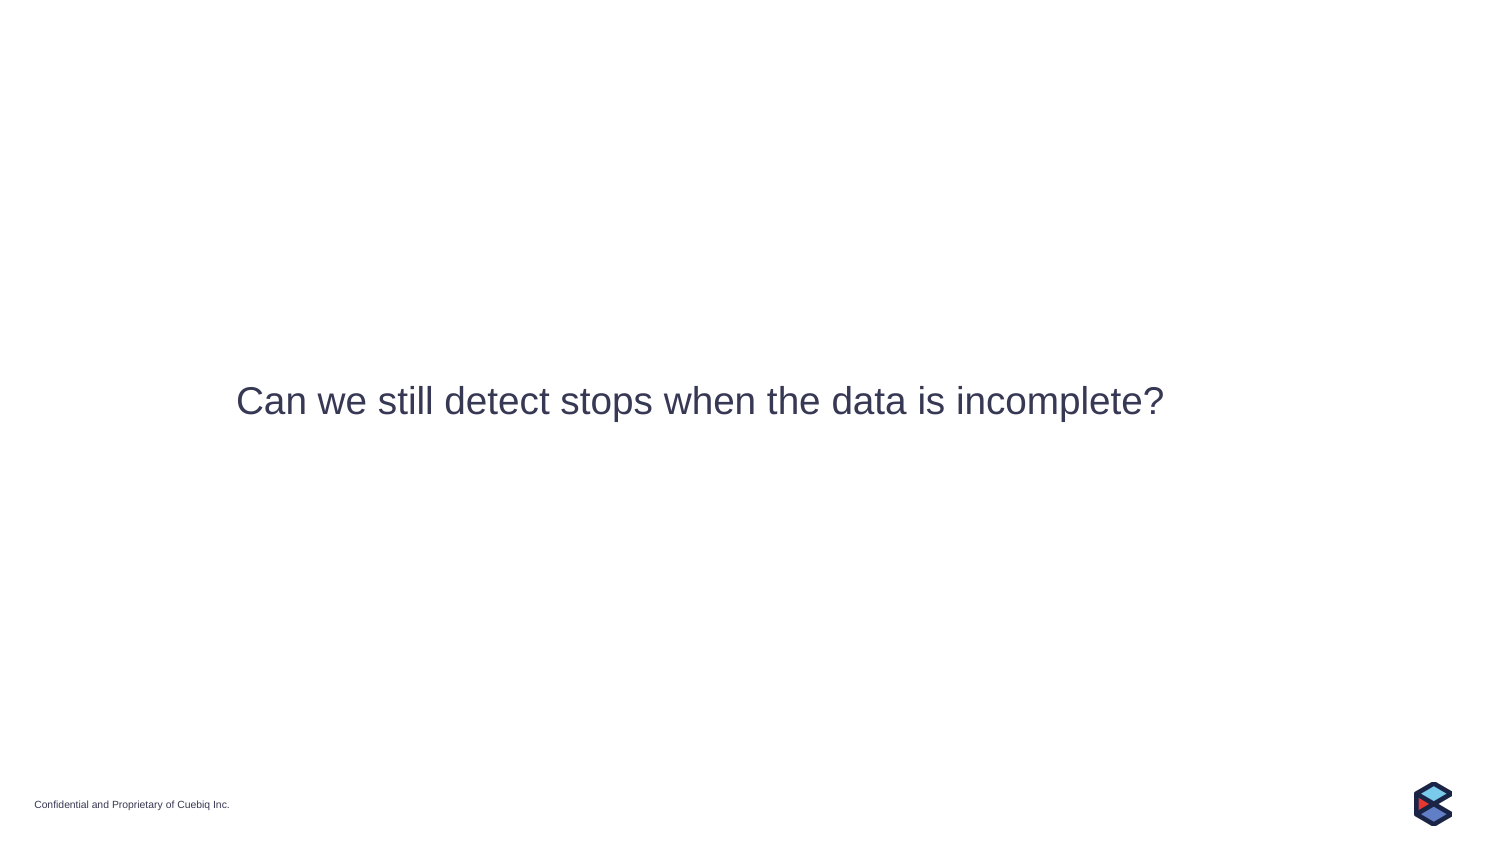

# Can we still detect stops when the data is incomplete?